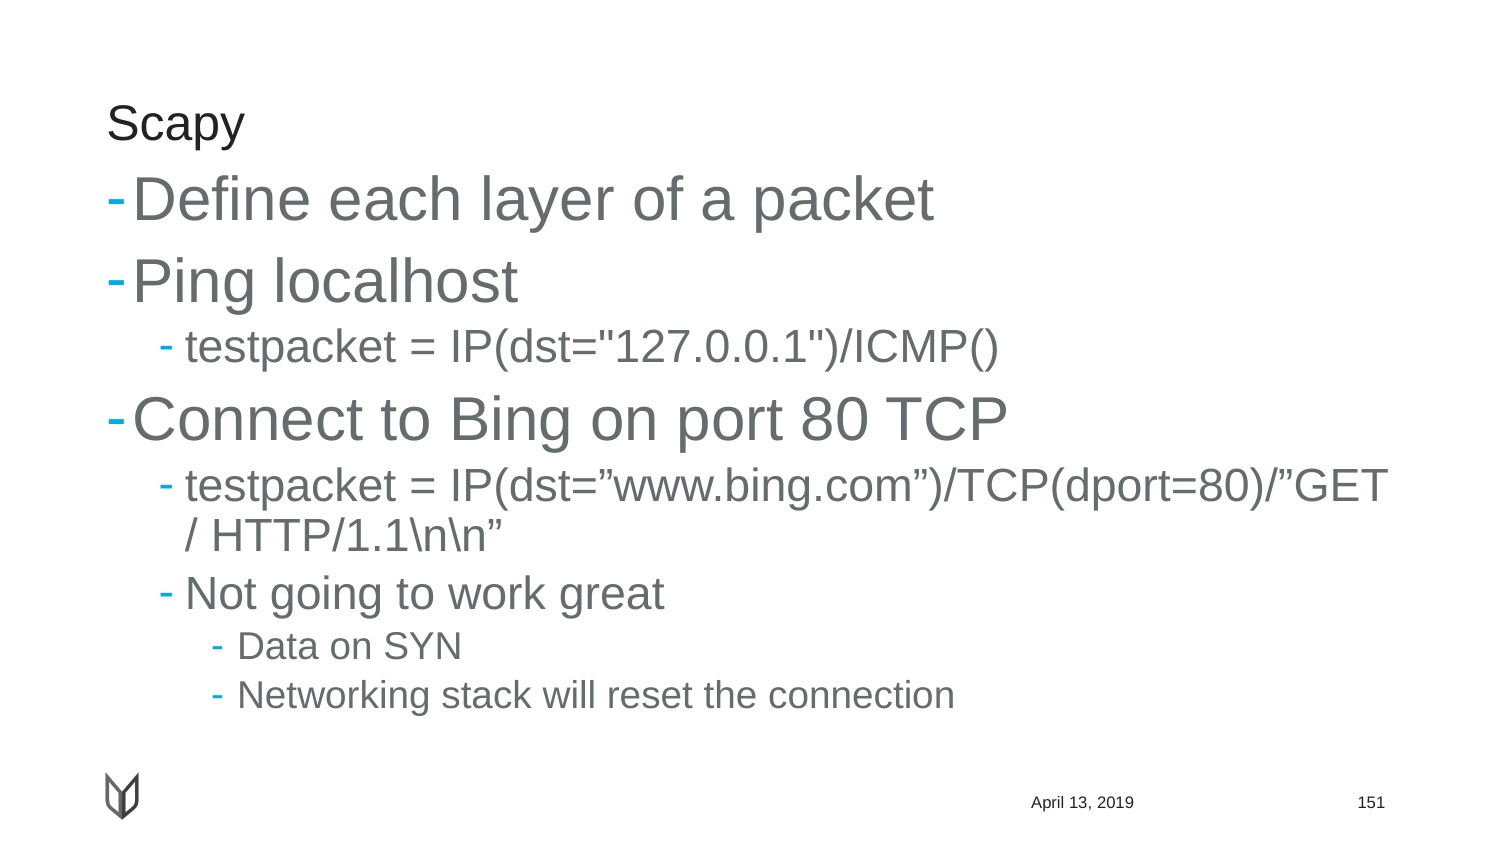

# Scapy
Define each layer of a packet
Ping localhost
testpacket = IP(dst="127.0.0.1")/ICMP()
Connect to Bing on port 80 TCP
testpacket = IP(dst=”www.bing.com”)/TCP(dport=80)/”GET / HTTP/1.1\n\n”
Not going to work great
Data on SYN
Networking stack will reset the connection

April 13, 2019
151